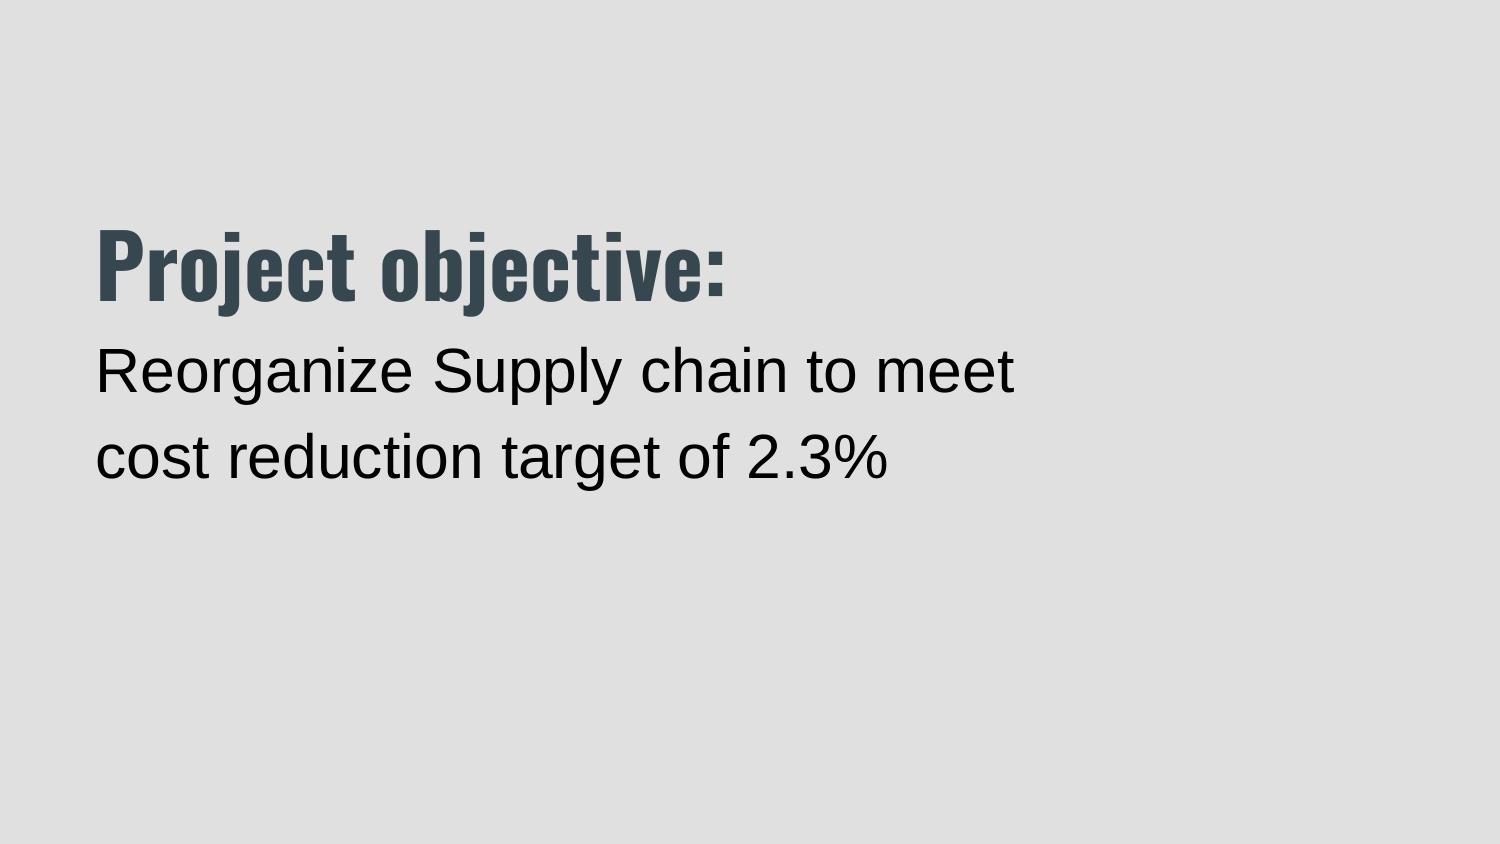

# Project objective:
Reorganize Supply chain to meet cost reduction target of 2.3%